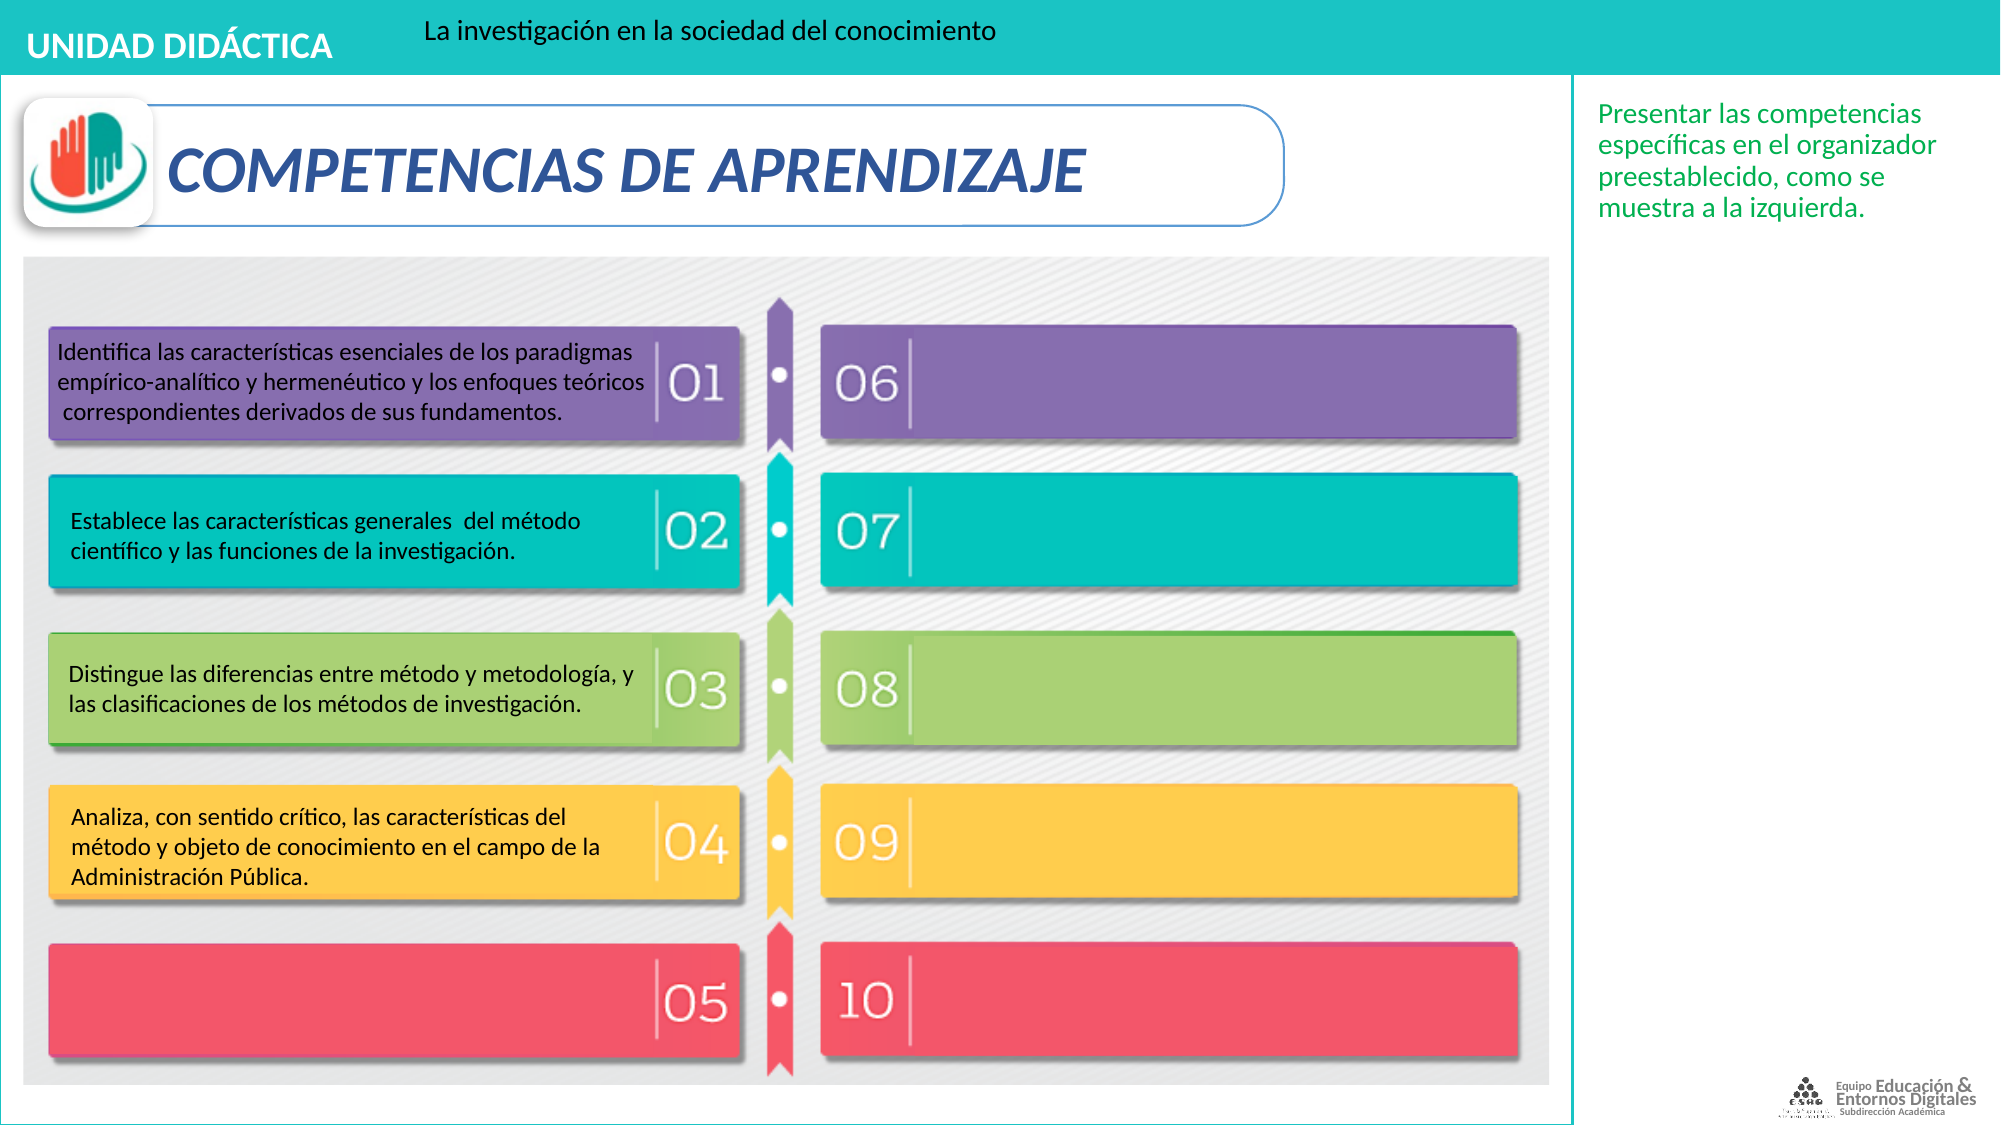

La investigación en la sociedad del conocimiento
Presentar las competencias específicas en el organizador preestablecido, como se muestra a la izquierda.
Identifica las características esenciales de los paradigmas empírico-analítico y hermenéutico y los enfoques teóricos  correspondientes derivados de sus fundamentos.
Establece las características generales  del método científico y las funciones de la investigación.
Distingue las diferencias entre método y metodología, y las clasificaciones de los métodos de investigación.
Analiza, con sentido crítico, las características del método y objeto de conocimiento en el campo de la Administración Pública.